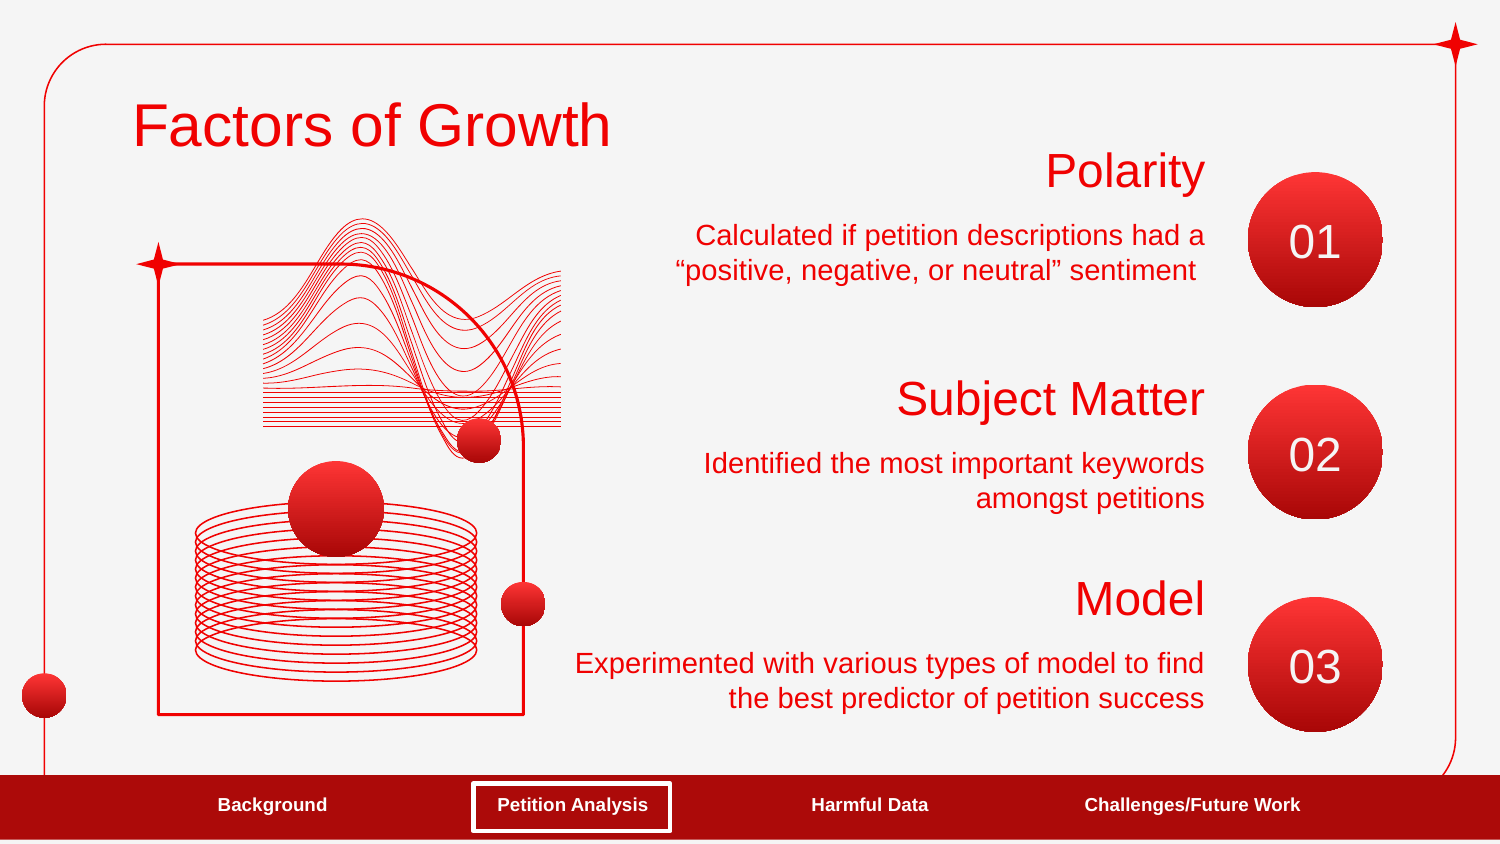

# Factors of Growth
Polarity
01
Calculated if petition descriptions had a “positive, negative, or neutral” sentiment

Subject Matter
02

Identified the most important keywords amongst petitions

Model
03
Experimented with various types of model to find the best predictor of petition success

Petition Analysis
Background
Harmful Data
Challenges/Future Work